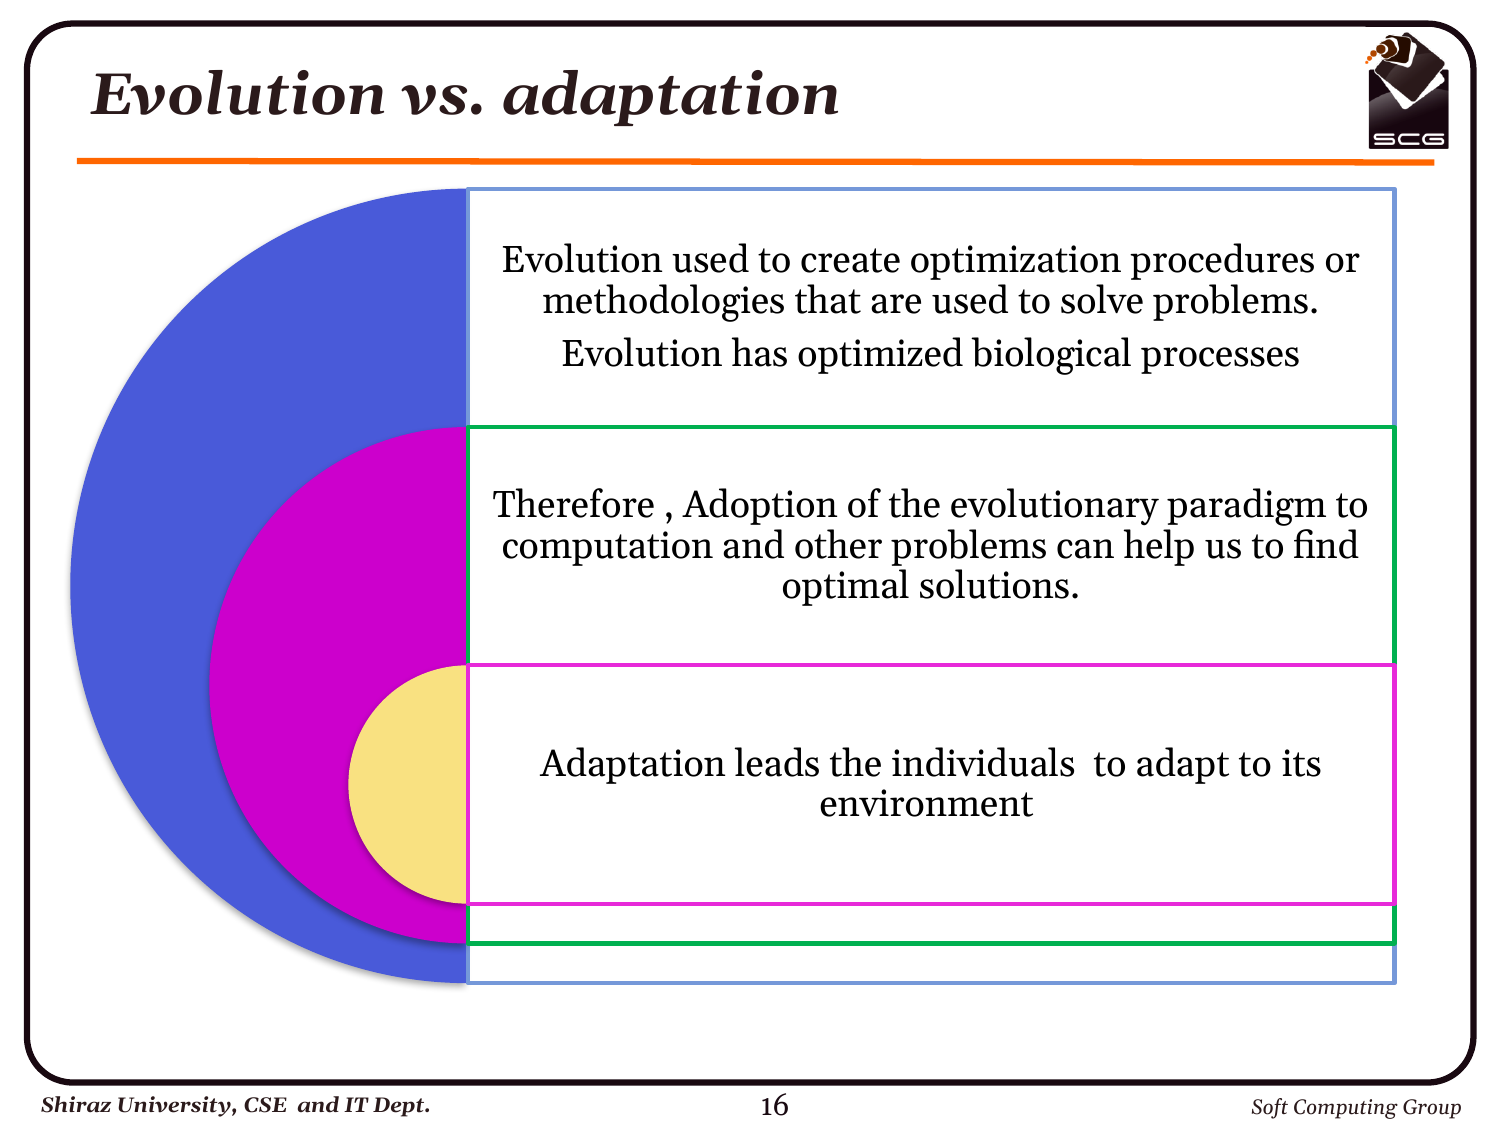

# Evolution vs. adaptation
Evolution used to create optimization procedures or methodologies that are used to solve problems.
Evolution has optimized biological processes
Therefore , Adoption of the evolutionary paradigm to computation and other problems can help us to find optimal solutions.
Adaptation leads the individuals  to adapt to its environment
16